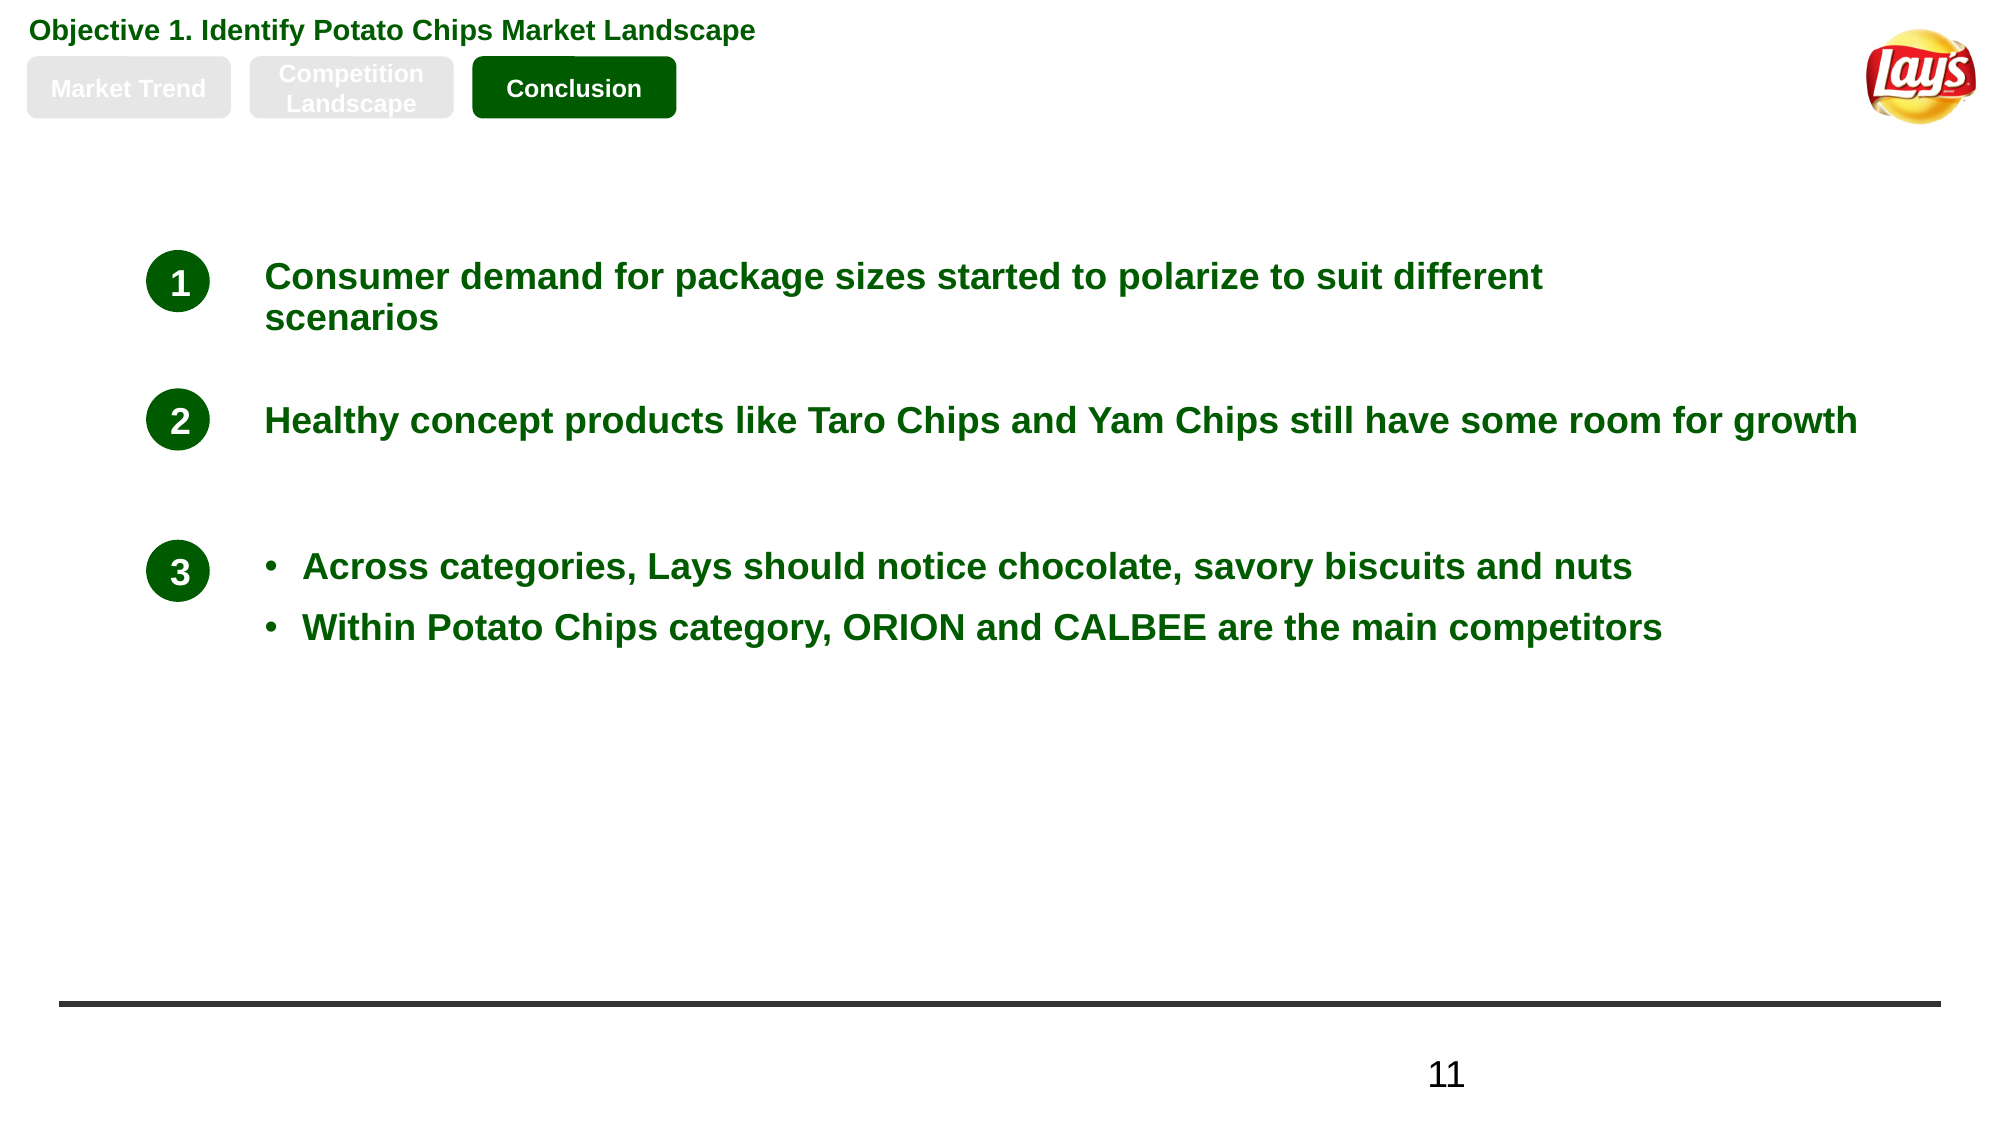

Objective 1. Identify Potato Chips Market Landscape
Market Trend
Competition Landscape
Conclusion
1
Consumer demand for package sizes started to polarize to suit different scenarios
2
Healthy concept products like Taro Chips and Yam Chips still have some room for growth
3
Across categories, Lays should notice chocolate, savory biscuits and nuts
Within Potato Chips category, ORION and CALBEE are the main competitors

11